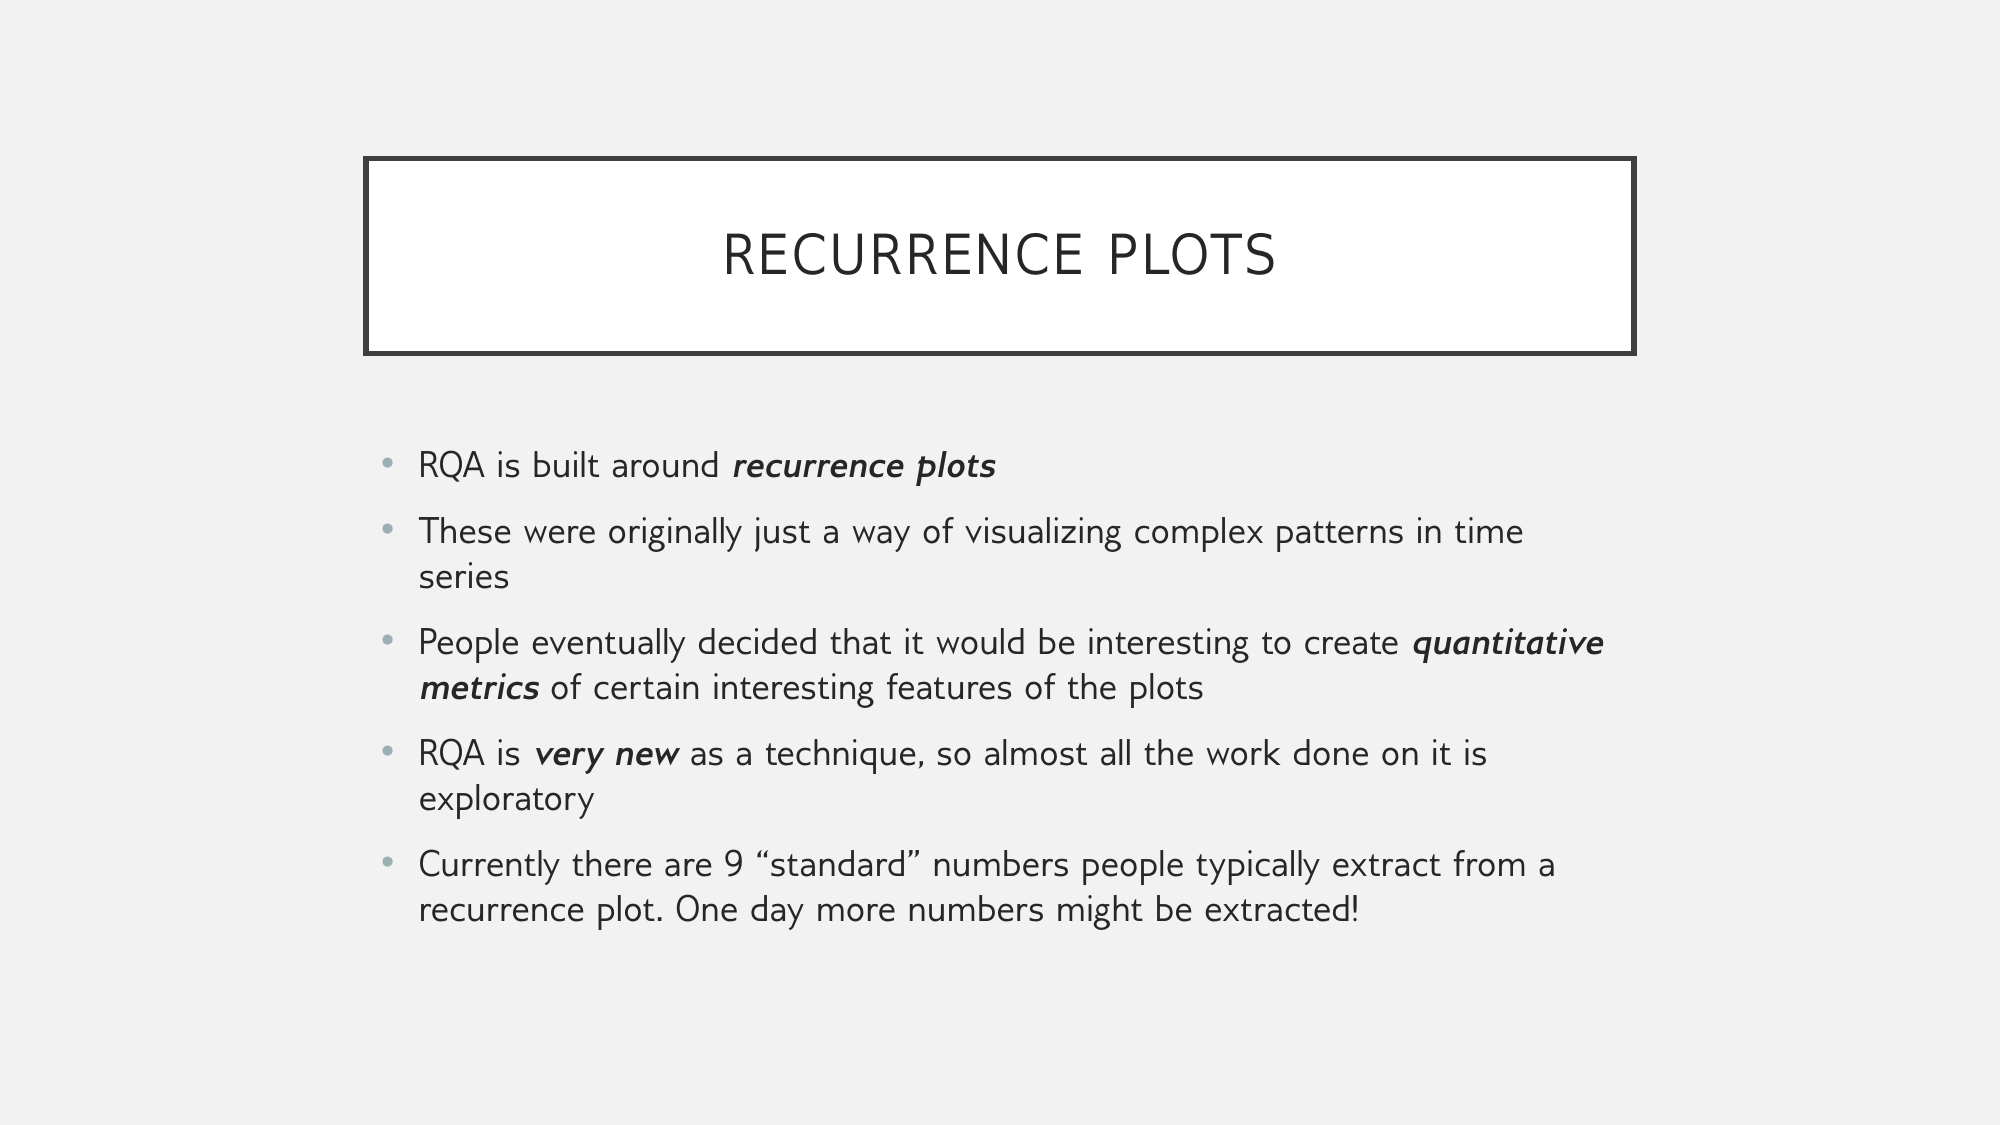

# Recurrence Plots
RQA is built around recurrence plots
These were originally just a way of visualizing complex patterns in time series
People eventually decided that it would be interesting to create quantitative metrics of certain interesting features of the plots
RQA is very new as a technique, so almost all the work done on it is exploratory
Currently there are 9 “standard” numbers people typically extract from a recurrence plot. One day more numbers might be extracted!